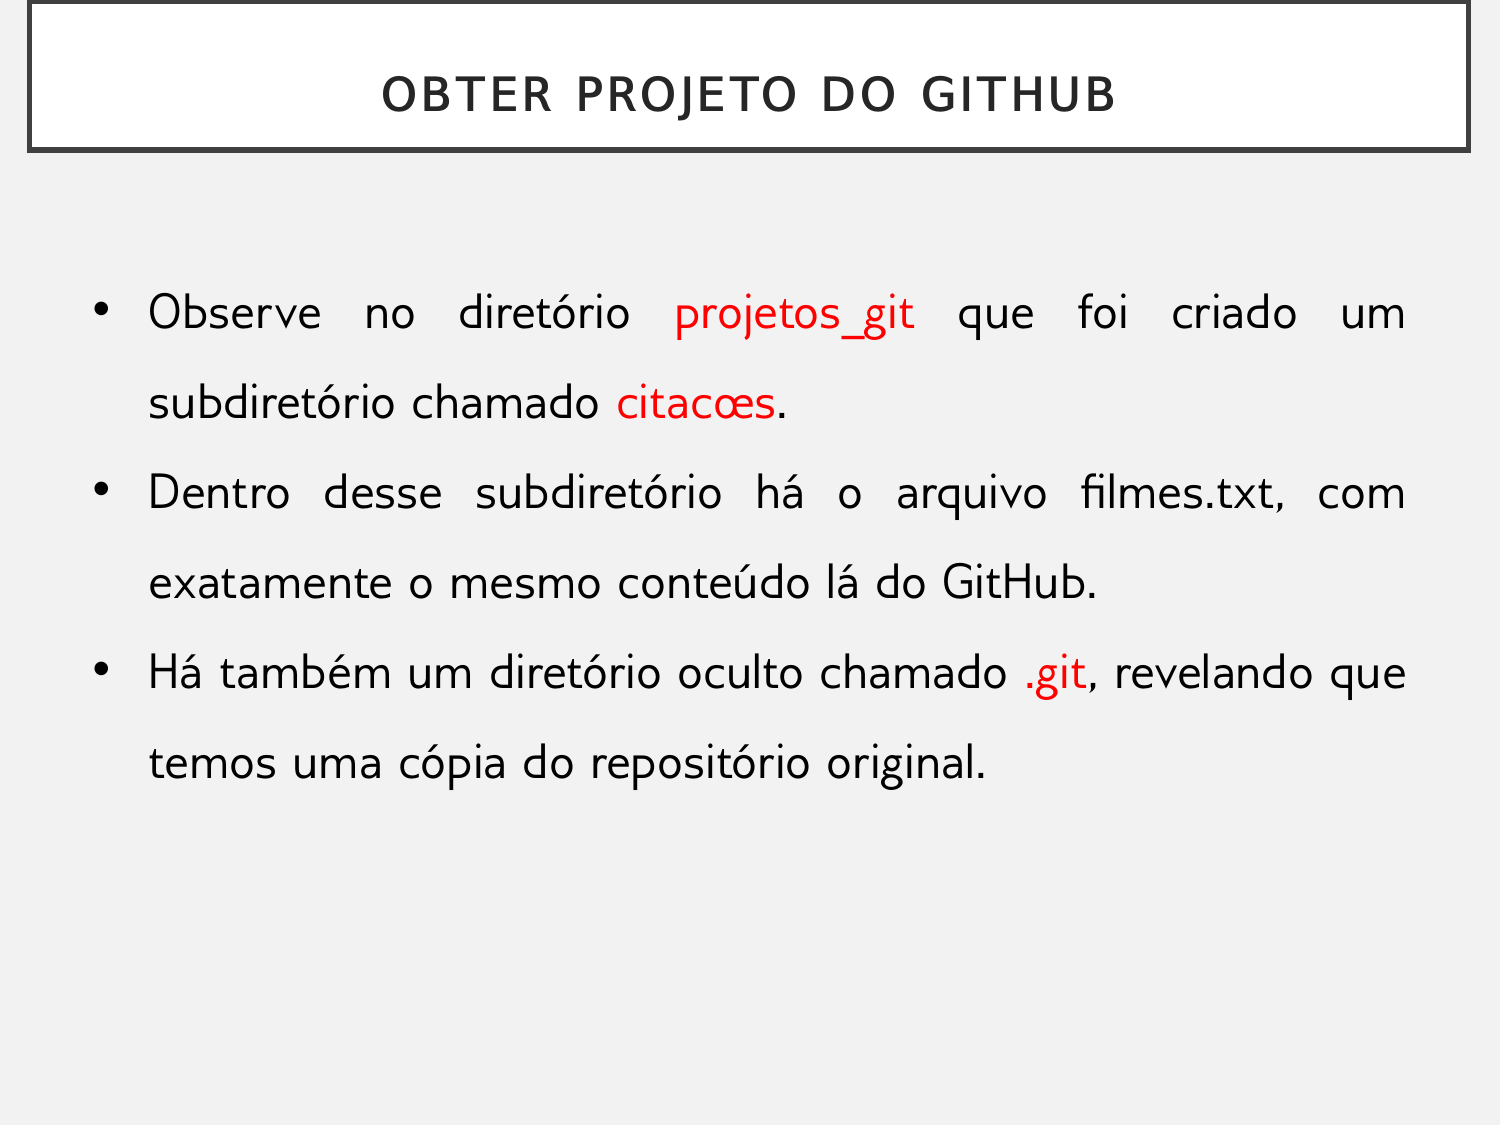

# OBTER PROJETO DO GITHUB
Observe no diretório projetos_git que foi criado um subdiretório chamado citacoes.
Dentro desse subdiretório há o arquivo filmes.txt, com exatamente o mesmo conteúdo lá do GitHub.
Há também um diretório oculto chamado .git, revelando que temos uma cópia do repositório original.